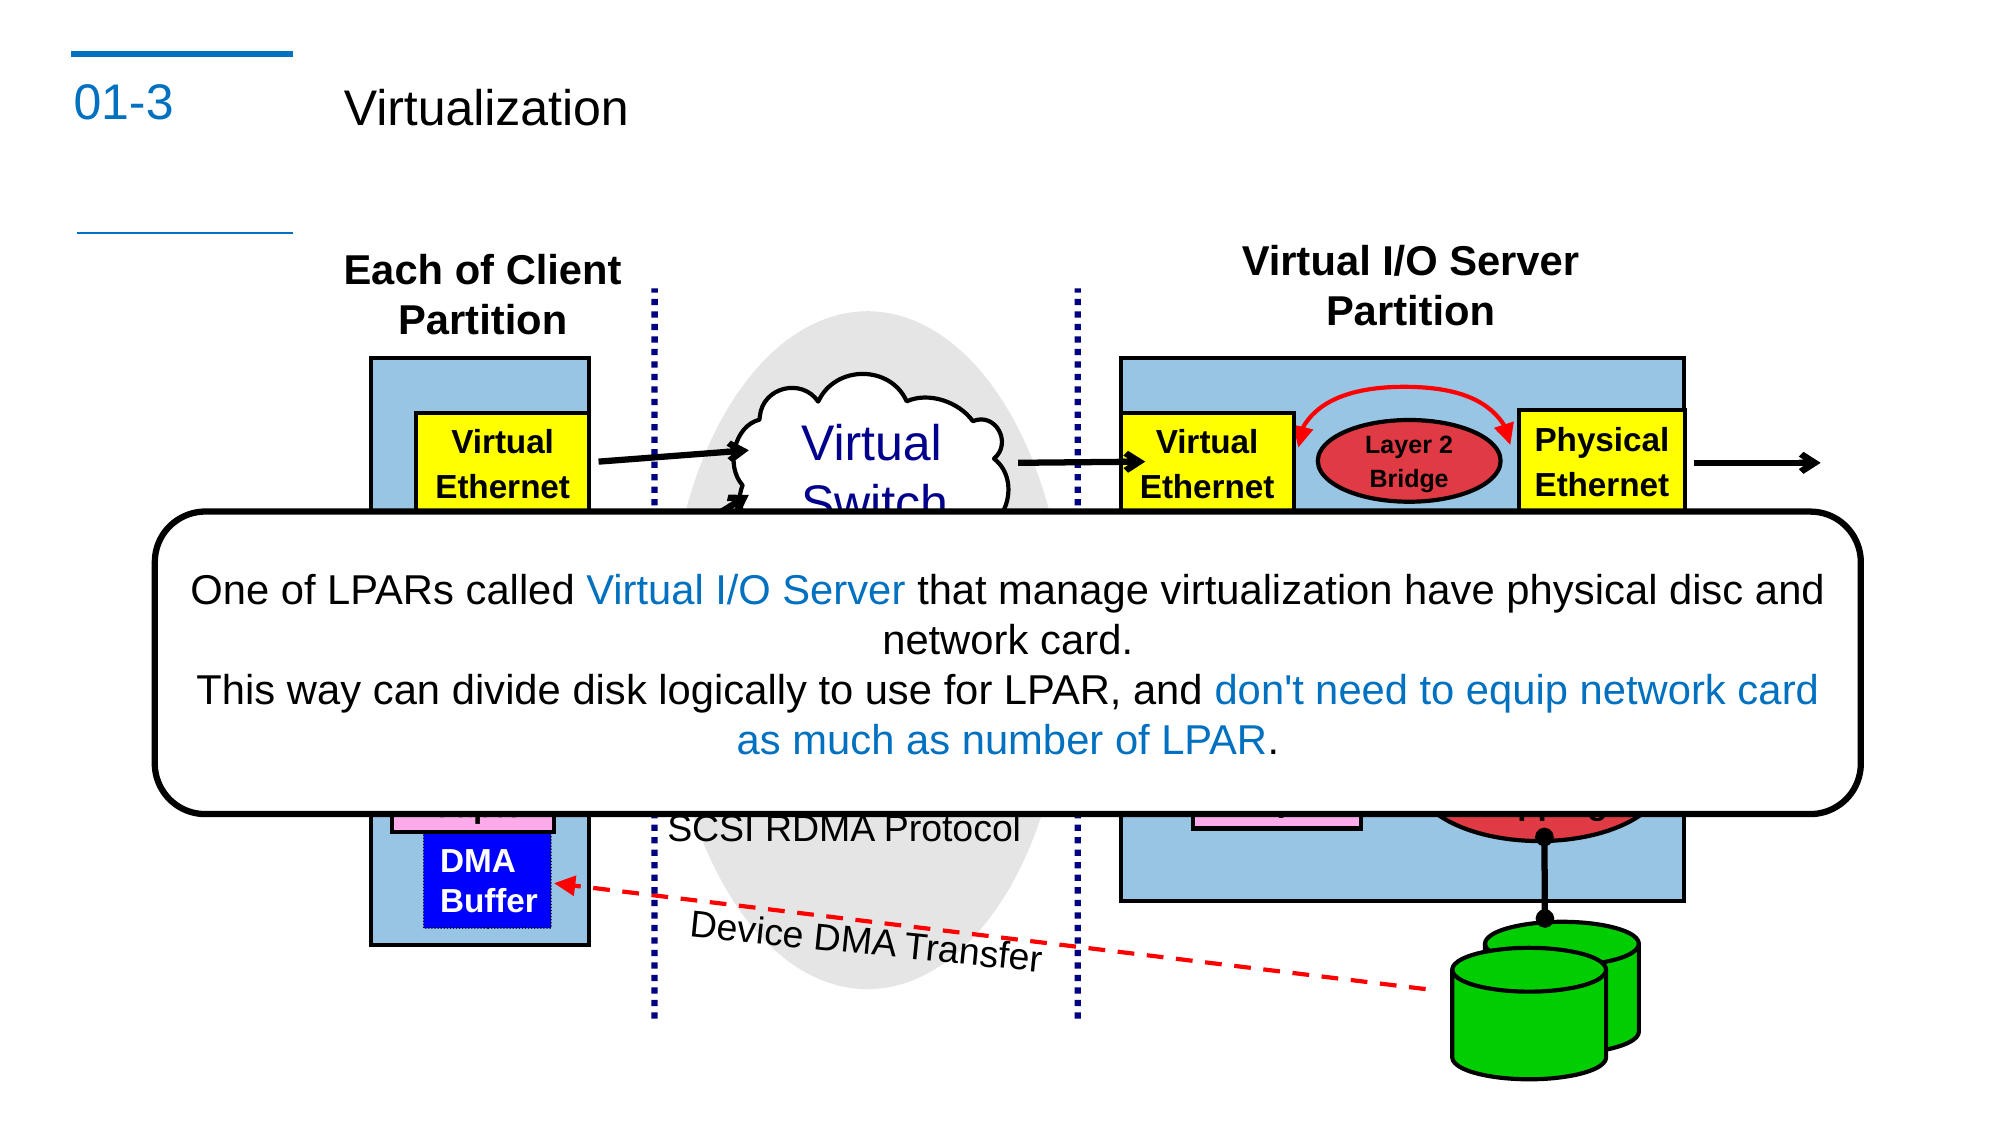

01-3
Virtualization
Virtual I/O Server
Partition
Each of Client
Partition

Hypervisor

Virtual
Switch
Physical
Ethernet
Virtual
Ethernet
Virtual
Ethernet
Layer 2
Bridge

One of LPARs called Virtual I/O Server that manage virtualization have physical disc and network card.
This way can divide disk logically to use for LPAR, and don't need to equip network card as much as number of LPAR.
Virtual Disk
Virtual
Ethernet
Logical Disk
Device
Mapping
Server Adapter
Client
Adapter

SCSI RDMA Protocol
DMA
Buffer

Device DMA Transfer